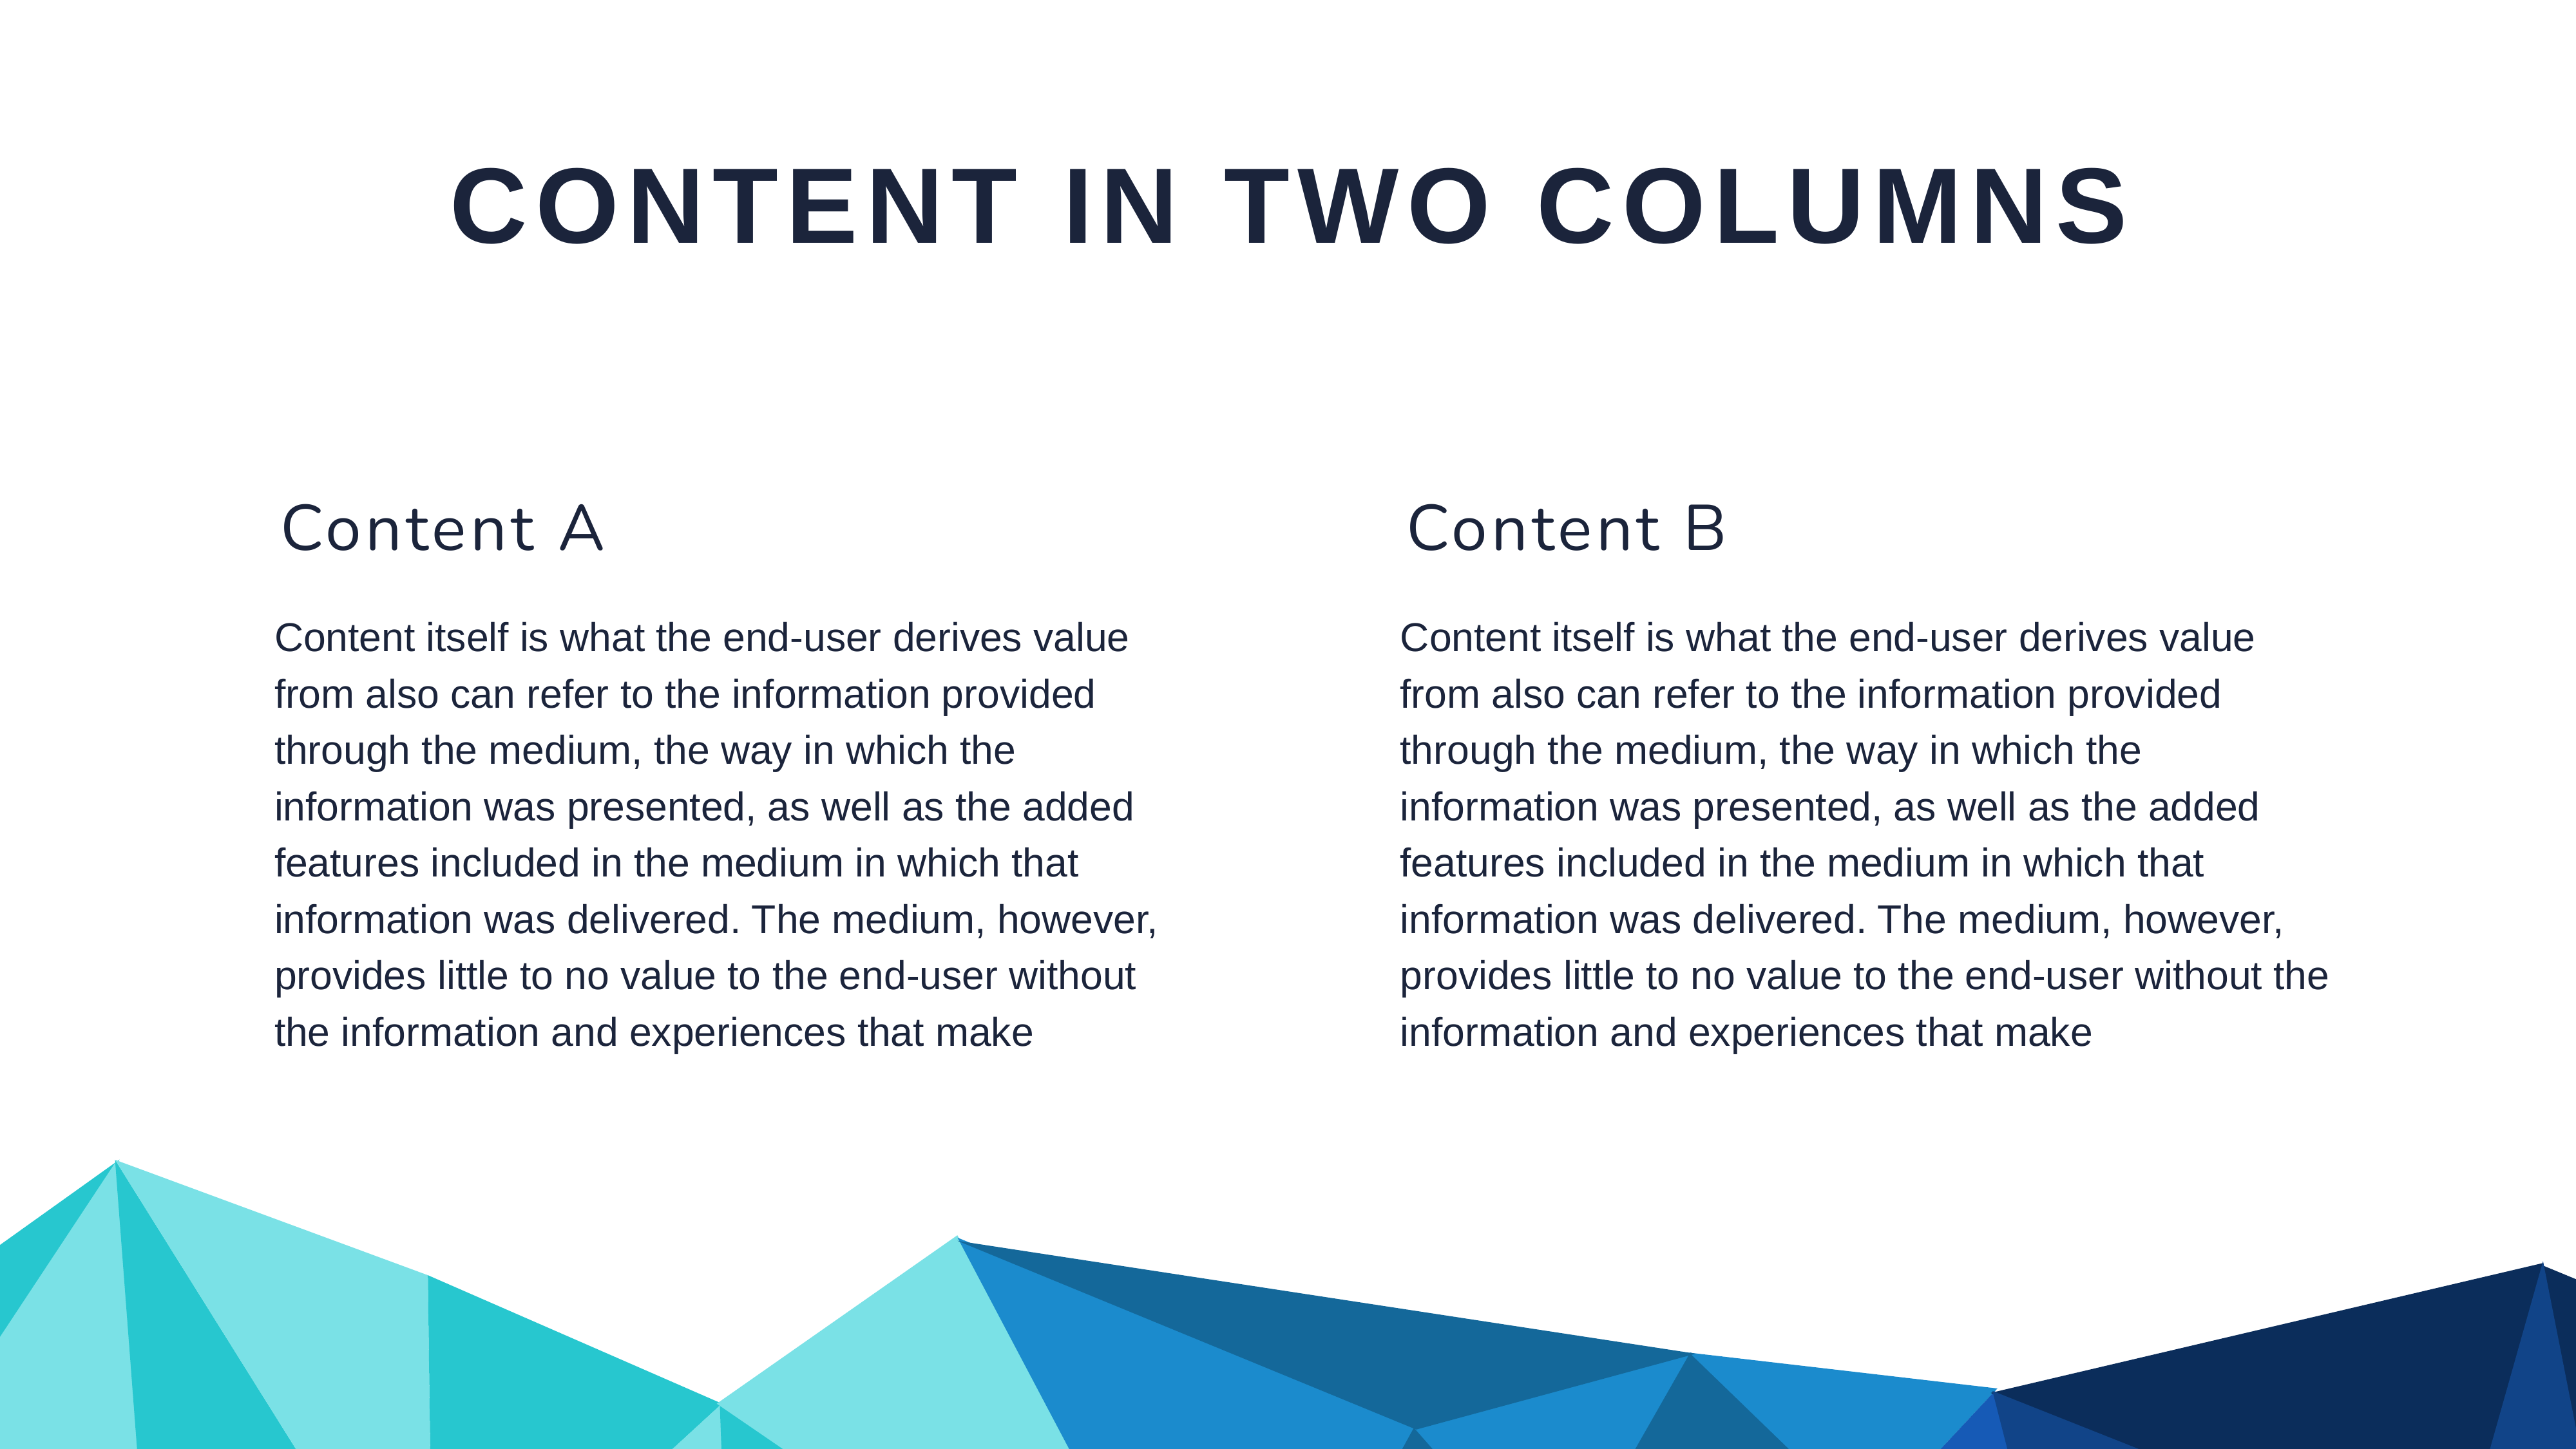

CONTENT IN TWO COLUMNS
Content A
Content B
Content itself is what the end-user derives value from also can refer to the information provided through the medium, the way in which the information was presented, as well as the added features included in the medium in which that information was delivered. The medium, however, provides little to no value to the end-user without the information and experiences that make
Content itself is what the end-user derives value from also can refer to the information provided through the medium, the way in which the information was presented, as well as the added features included in the medium in which that information was delivered. The medium, however, provides little to no value to the end-user without the information and experiences that make